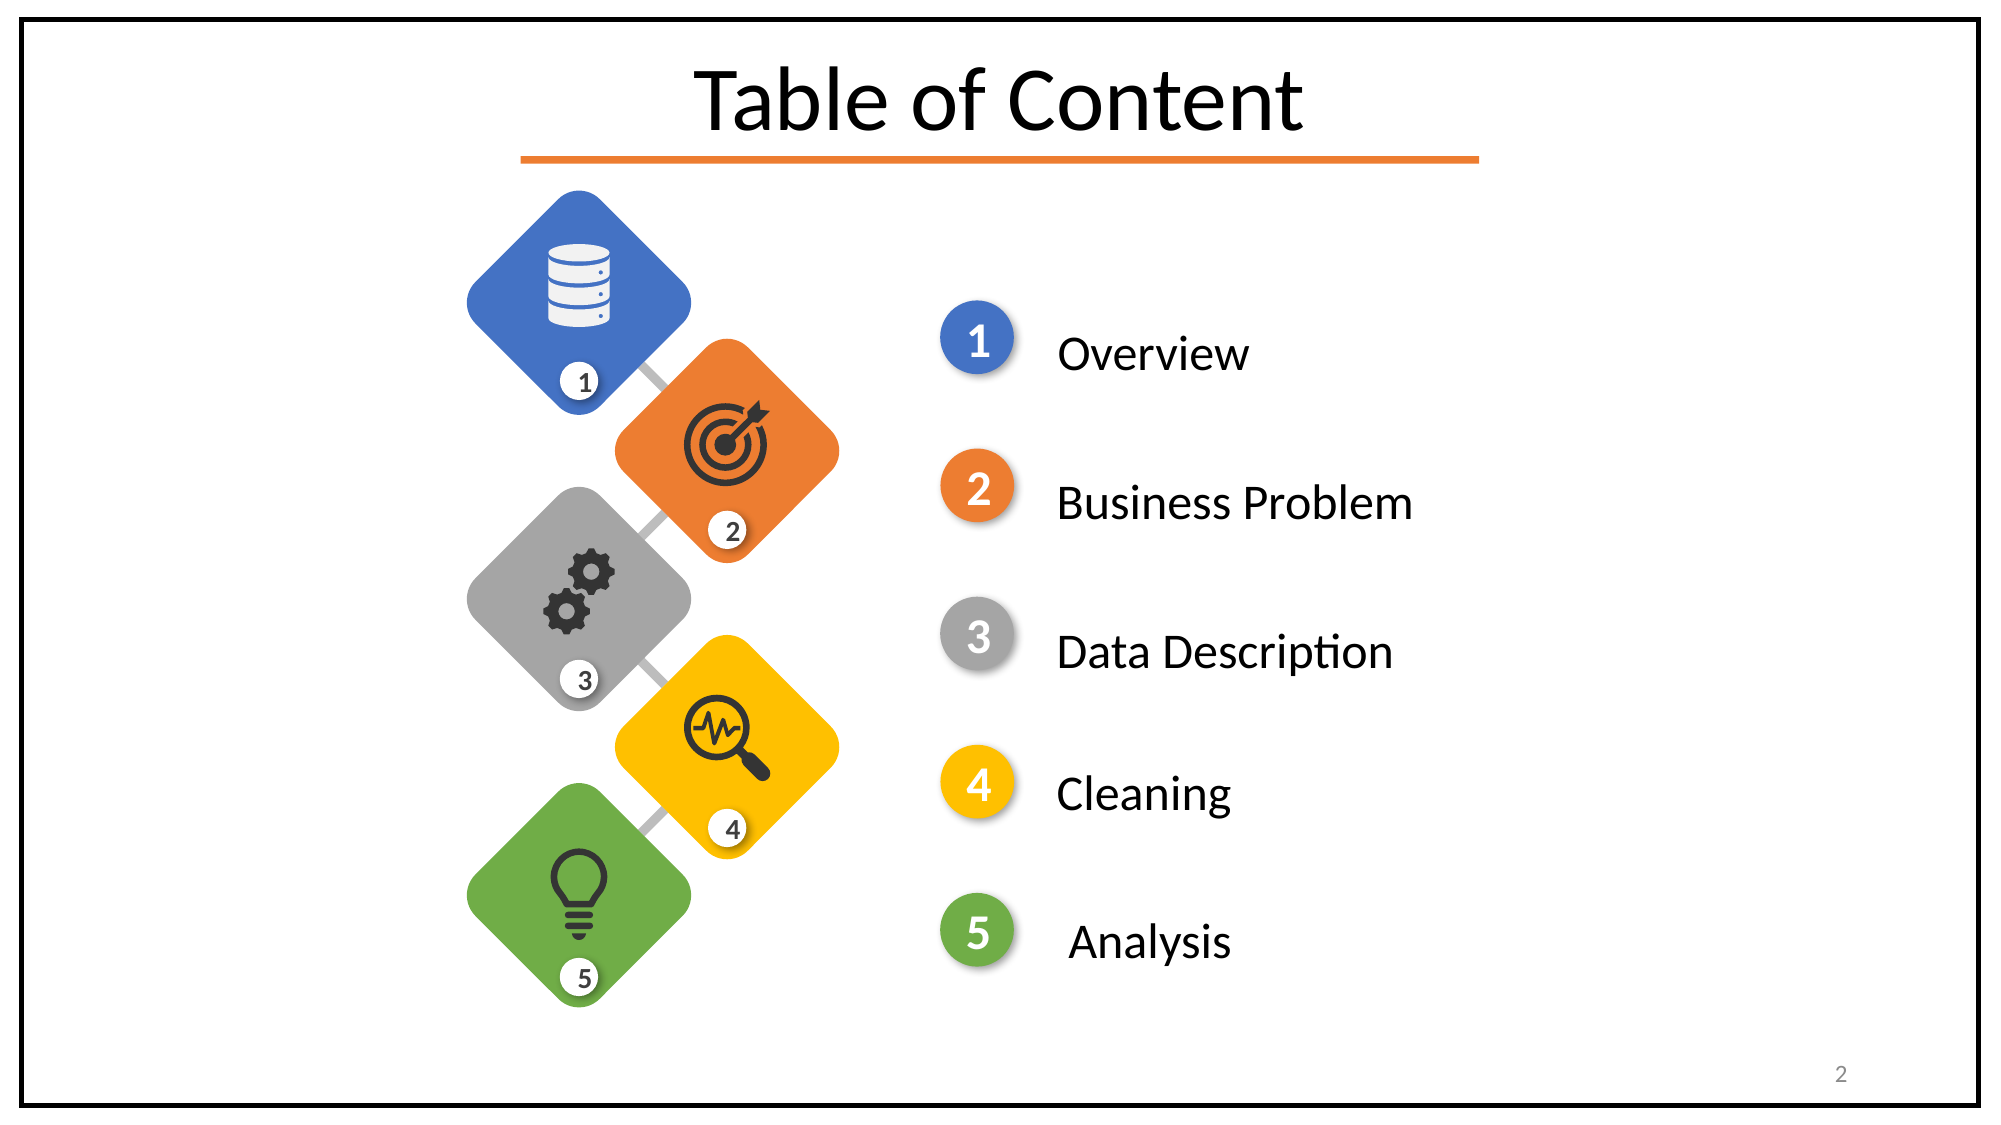

Table of Content

Overview
1
1

Business Problem
2
2

Data Description
3

3

Cleaning
4

4

Analysis
5
5
2